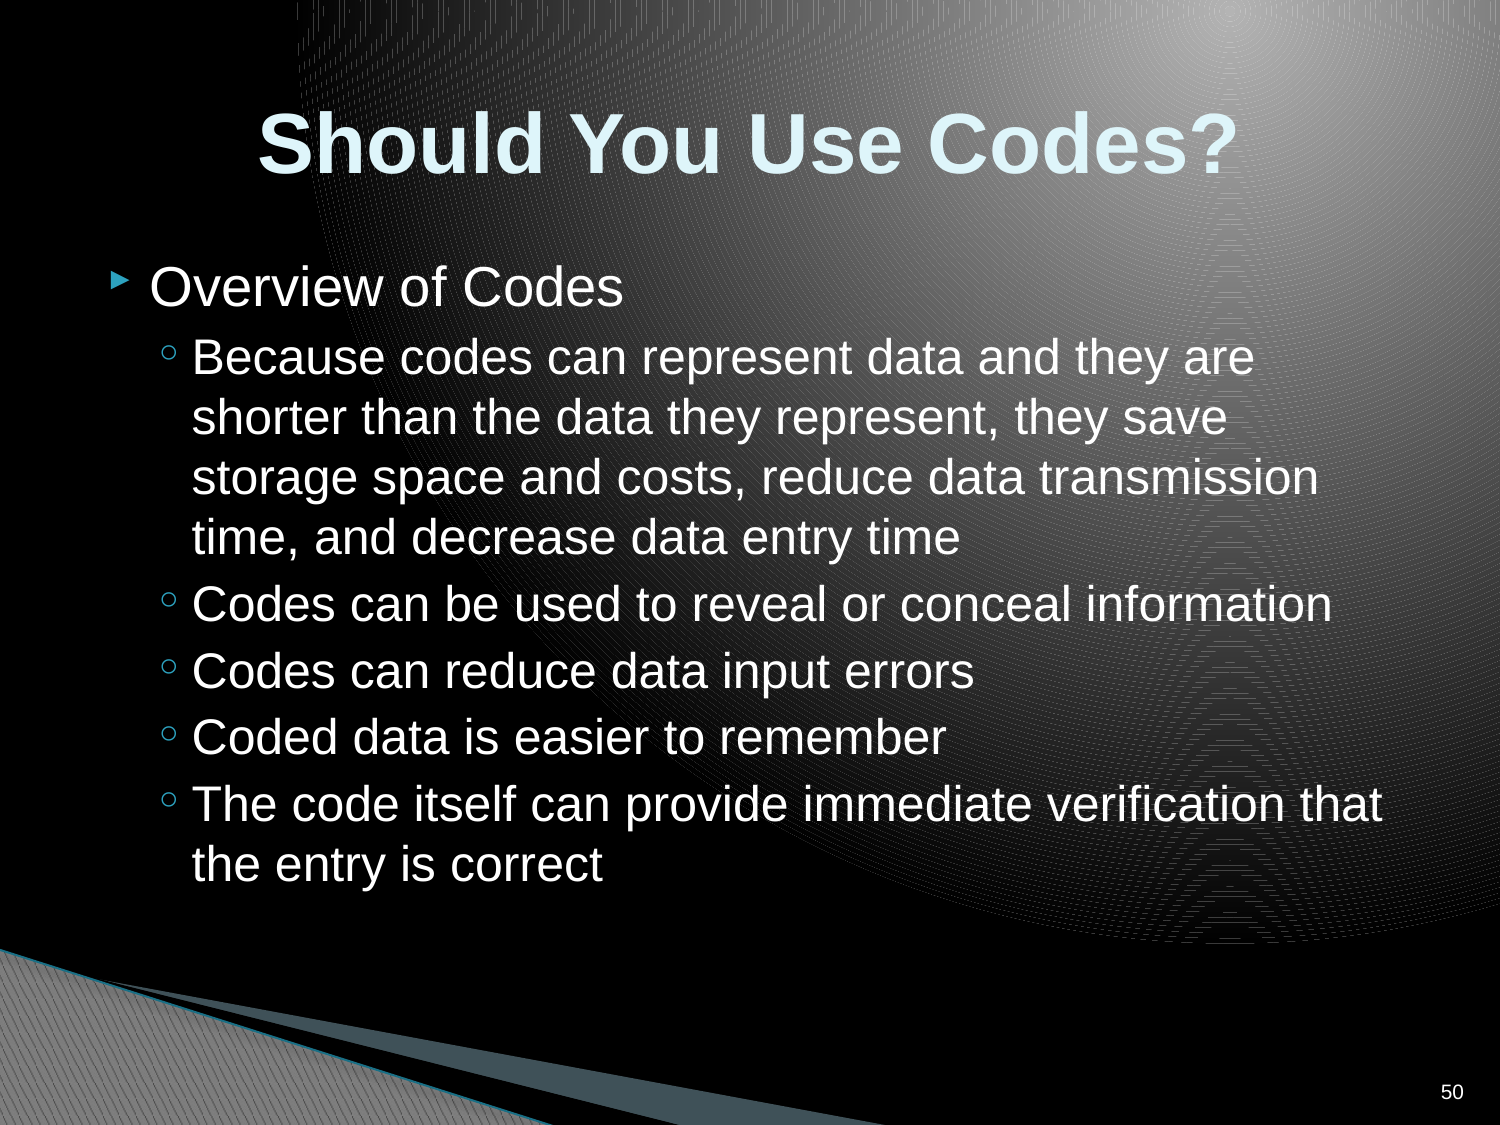

# Should You Use Codes?
Overview of Codes
Because codes can represent data and they are shorter than the data they represent, they save storage space and costs, reduce data transmission time, and decrease data entry time
Codes can be used to reveal or conceal information
Codes can reduce data input errors
Coded data is easier to remember
The code itself can provide immediate verification that the entry is correct
50